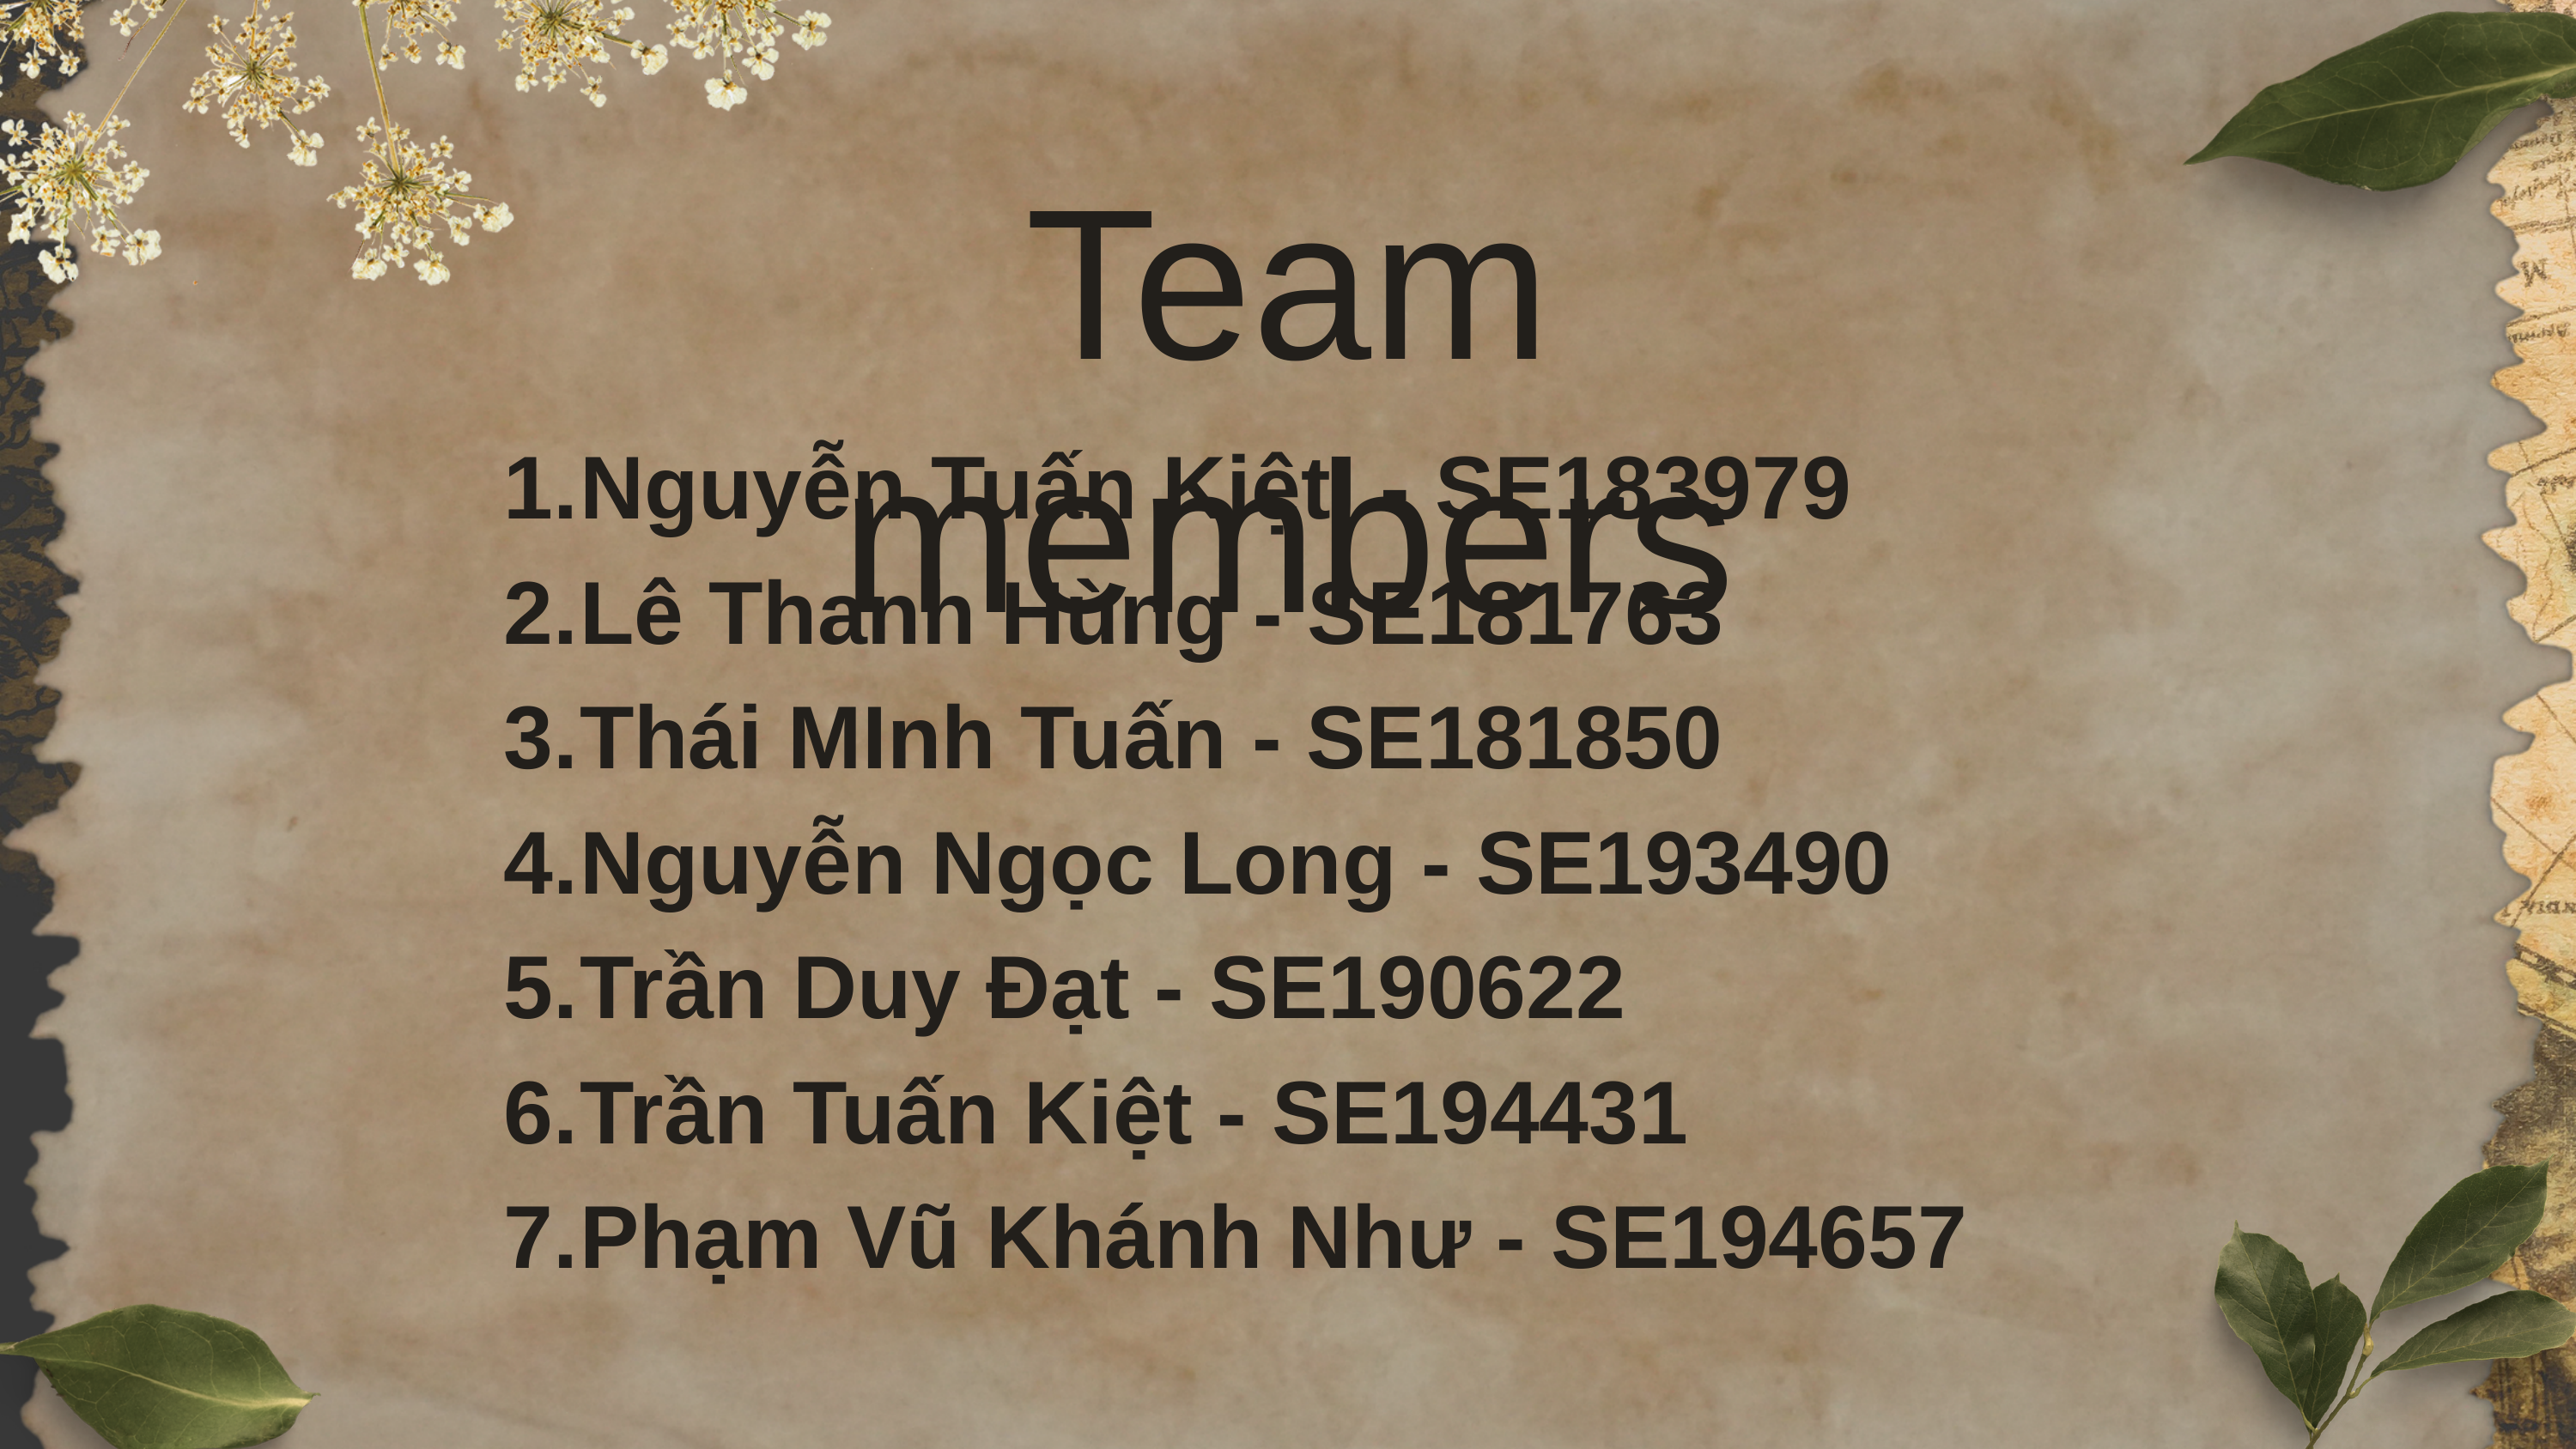

Team members
Nguyễn Tuấn Kiệt  - SE183979
Lê Thanh Hùng - SE181763
Thái MInh Tuấn - SE181850
Nguyễn Ngọc Long - SE193490
Trần Duy Đạt - SE190622
Trần Tuấn Kiệt - SE194431
Phạm Vũ Khánh Như - SE194657